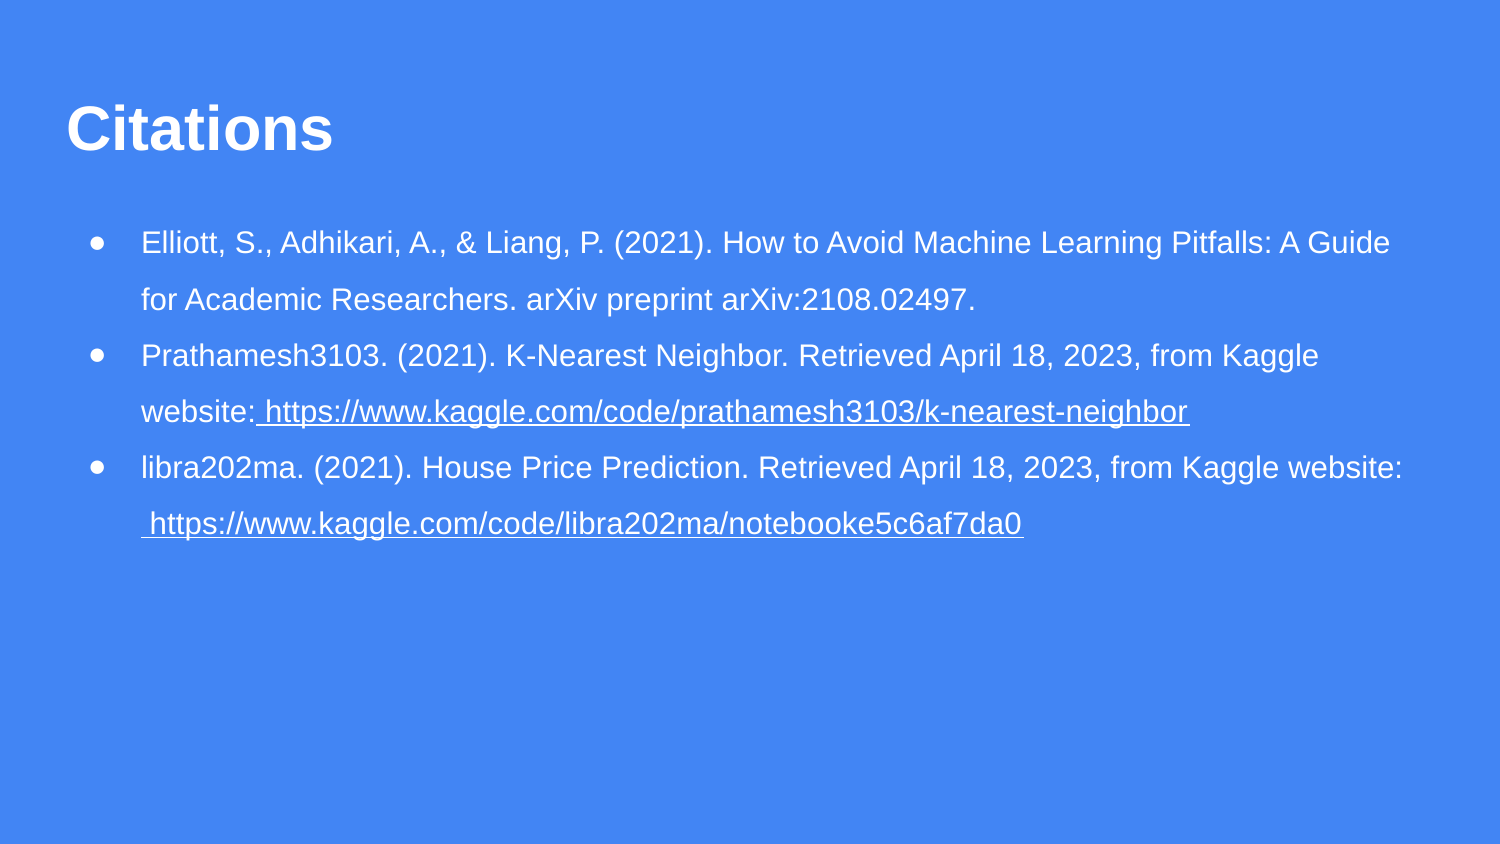

# Citations
Elliott, S., Adhikari, A., & Liang, P. (2021). How to Avoid Machine Learning Pitfalls: A Guide for Academic Researchers. arXiv preprint arXiv:2108.02497.
Prathamesh3103. (2021). K-Nearest Neighbor. Retrieved April 18, 2023, from Kaggle website: https://www.kaggle.com/code/prathamesh3103/k-nearest-neighbor
libra202ma. (2021). House Price Prediction. Retrieved April 18, 2023, from Kaggle website: https://www.kaggle.com/code/libra202ma/notebooke5c6af7da0